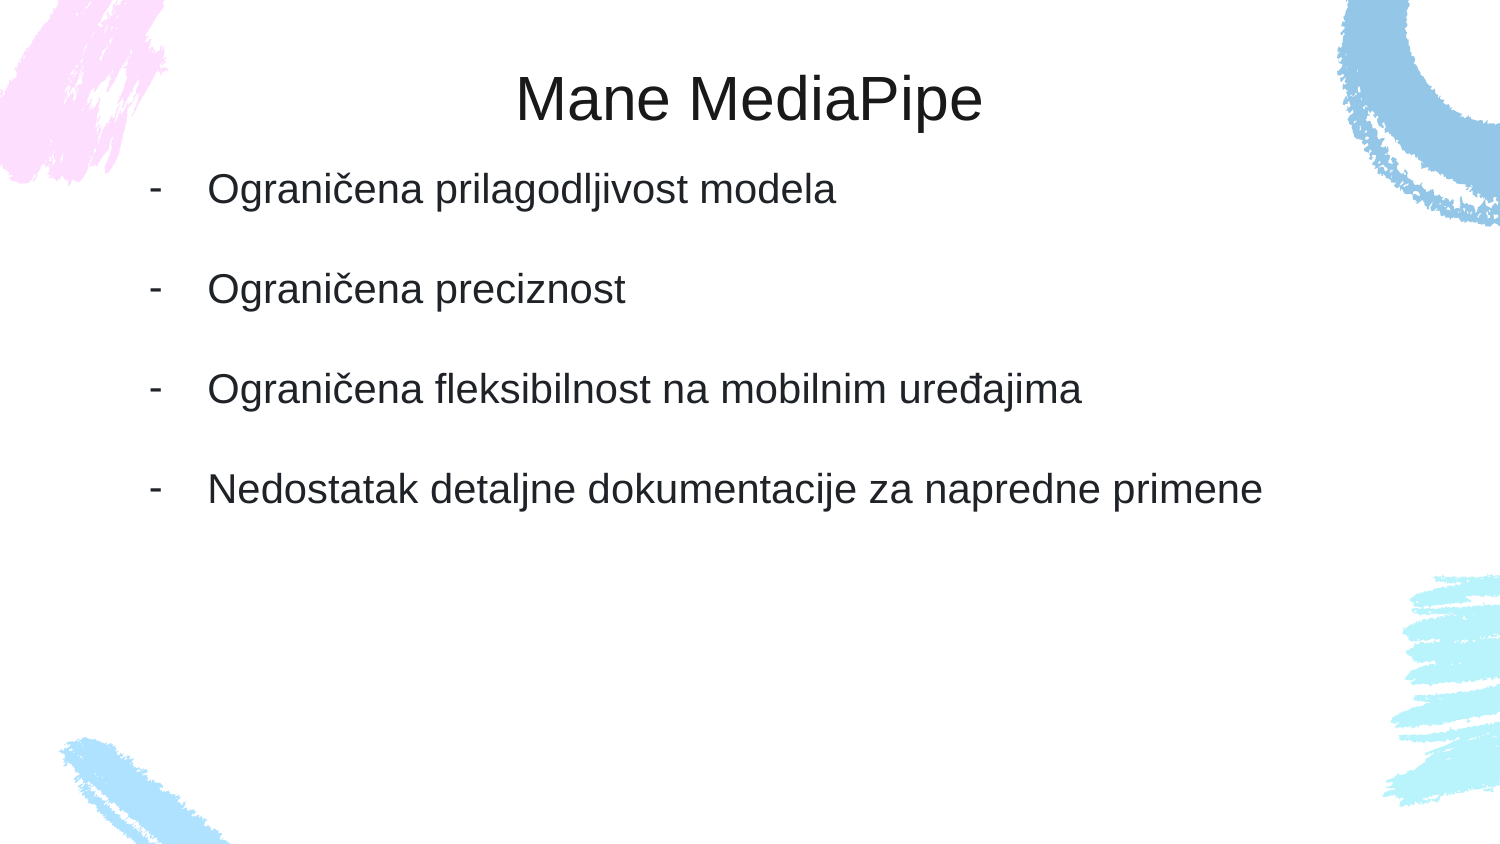

Mane MediaPipe
Ograničena prilagodljivost modela

Ograničena preciznost

Ograničena fleksibilnost na mobilnim uređajima

Nedostatak detaljne dokumentacije za napredne primene